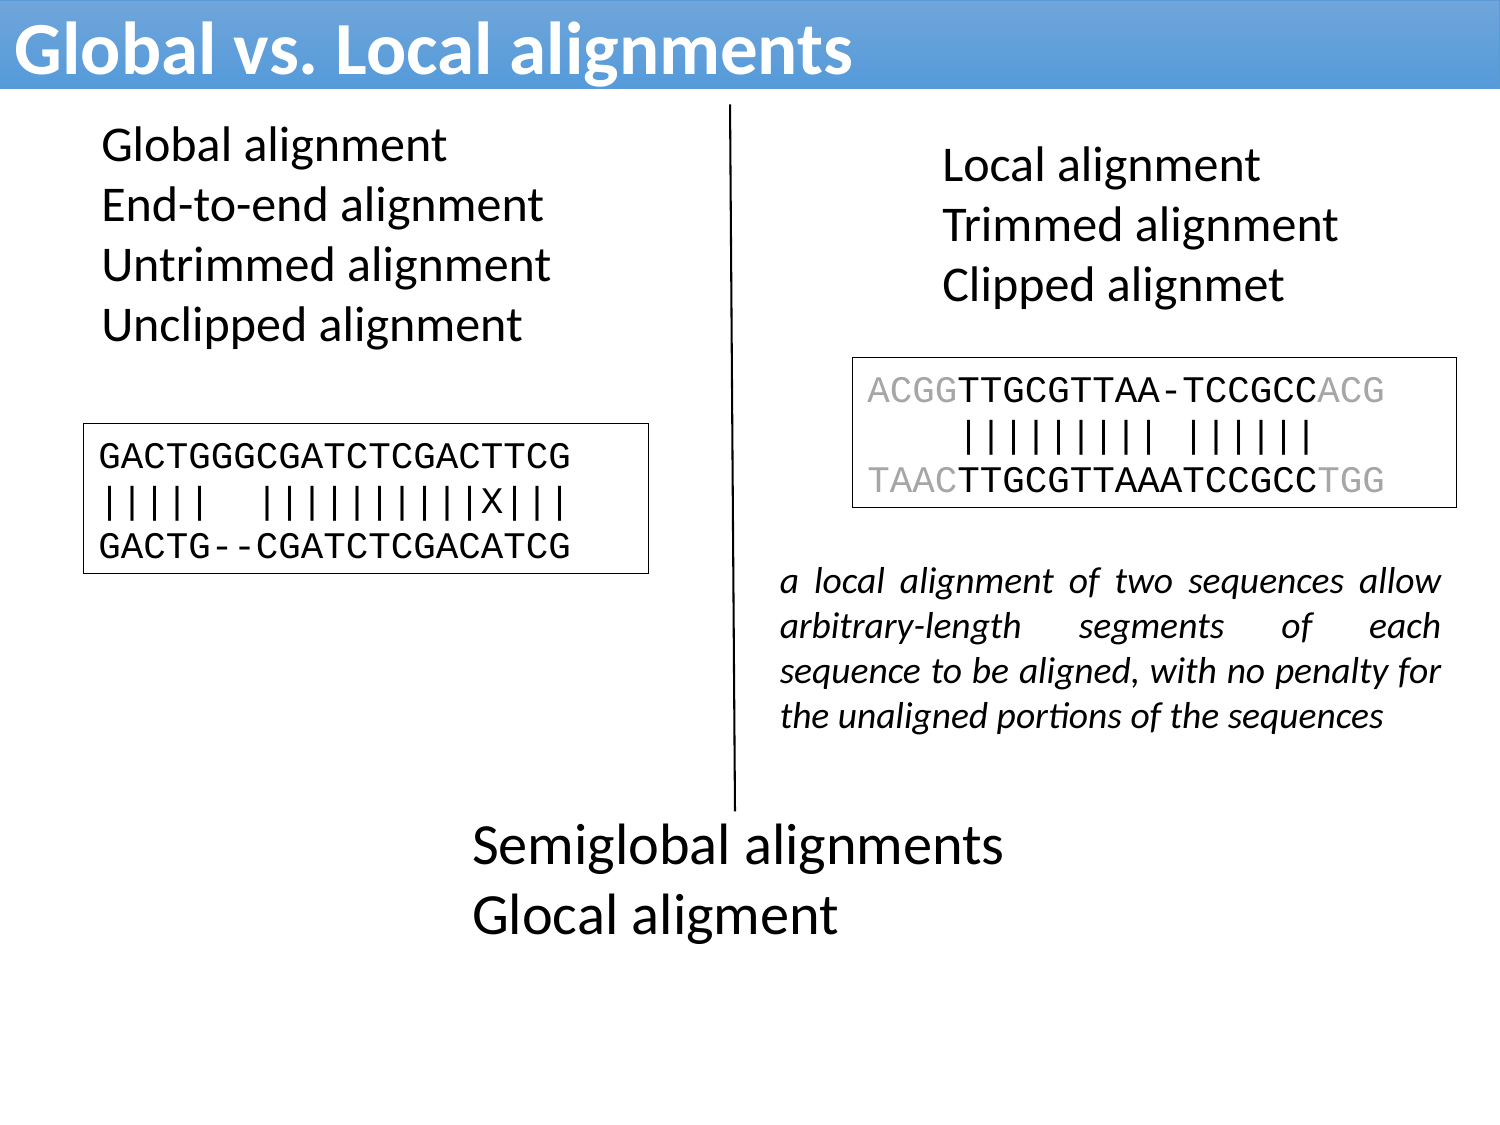

Global vs. Local alignments
Global alignment
End-to-end alignment
Untrimmed alignment
Unclipped alignment
Local alignment
Trimmed alignment
Clipped alignmet

ACGGTTGCGTTAA-TCCGCCACG
    ||||||||| ||||||
TAACTTGCGTTAAATCCGCCTGG
GACTGGGCGATCTCGACTTCG
|||||  ||||||||||X|||
GACTG--CGATCTCGACATCG
a local alignment of two sequences allow arbitrary-length segments of each sequence to be aligned, with no penalty for the unaligned portions of the sequences
Semiglobal alignments
Glocal aligment